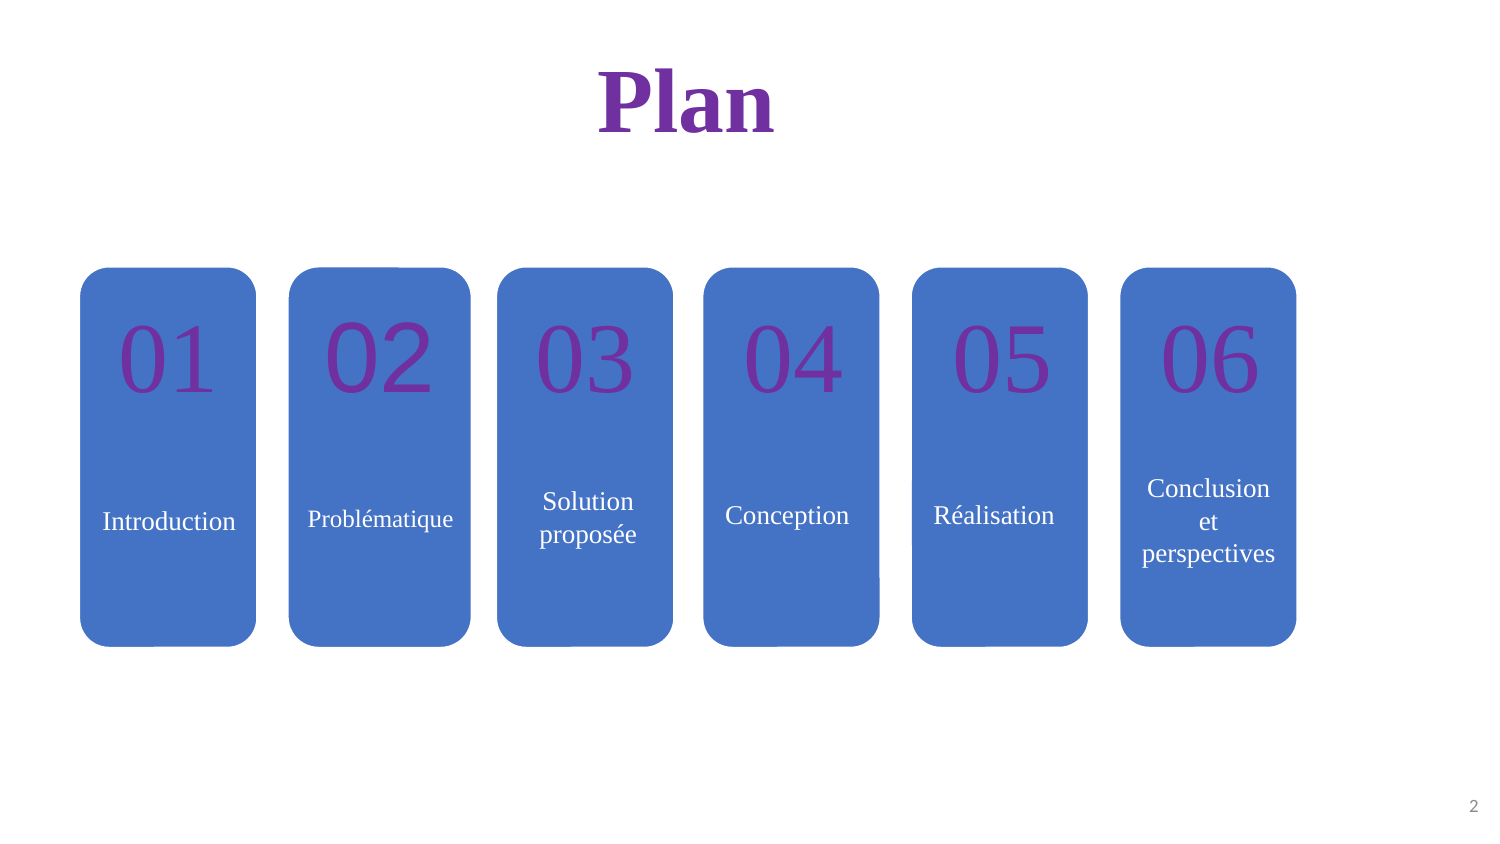

Plan

01
Introduction

02

03
Solution proposée

04
Conception

05
Réalisation

06
Conclusion et perspectives
Problématique
2